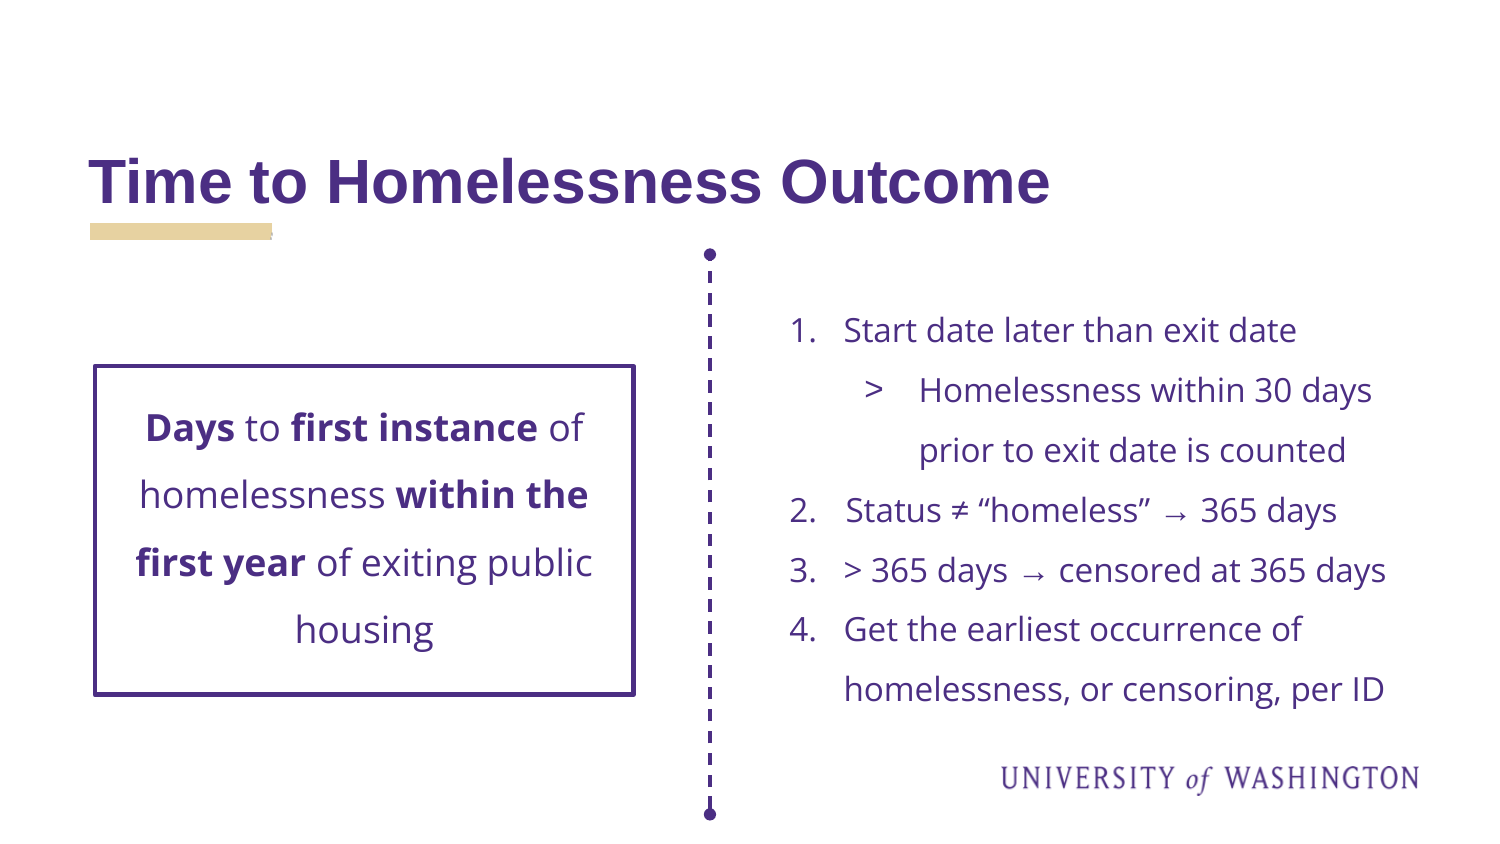

# Time to Homelessness Outcome
Start date later than exit date
Homelessness within 30 days prior to exit date is counted
Status ≠ “homeless” → 365 days
> 365 days → censored at 365 days
Get the earliest occurrence of homelessness, or censoring, per ID

Days to first instance of homelessness within the first year of exiting public housing